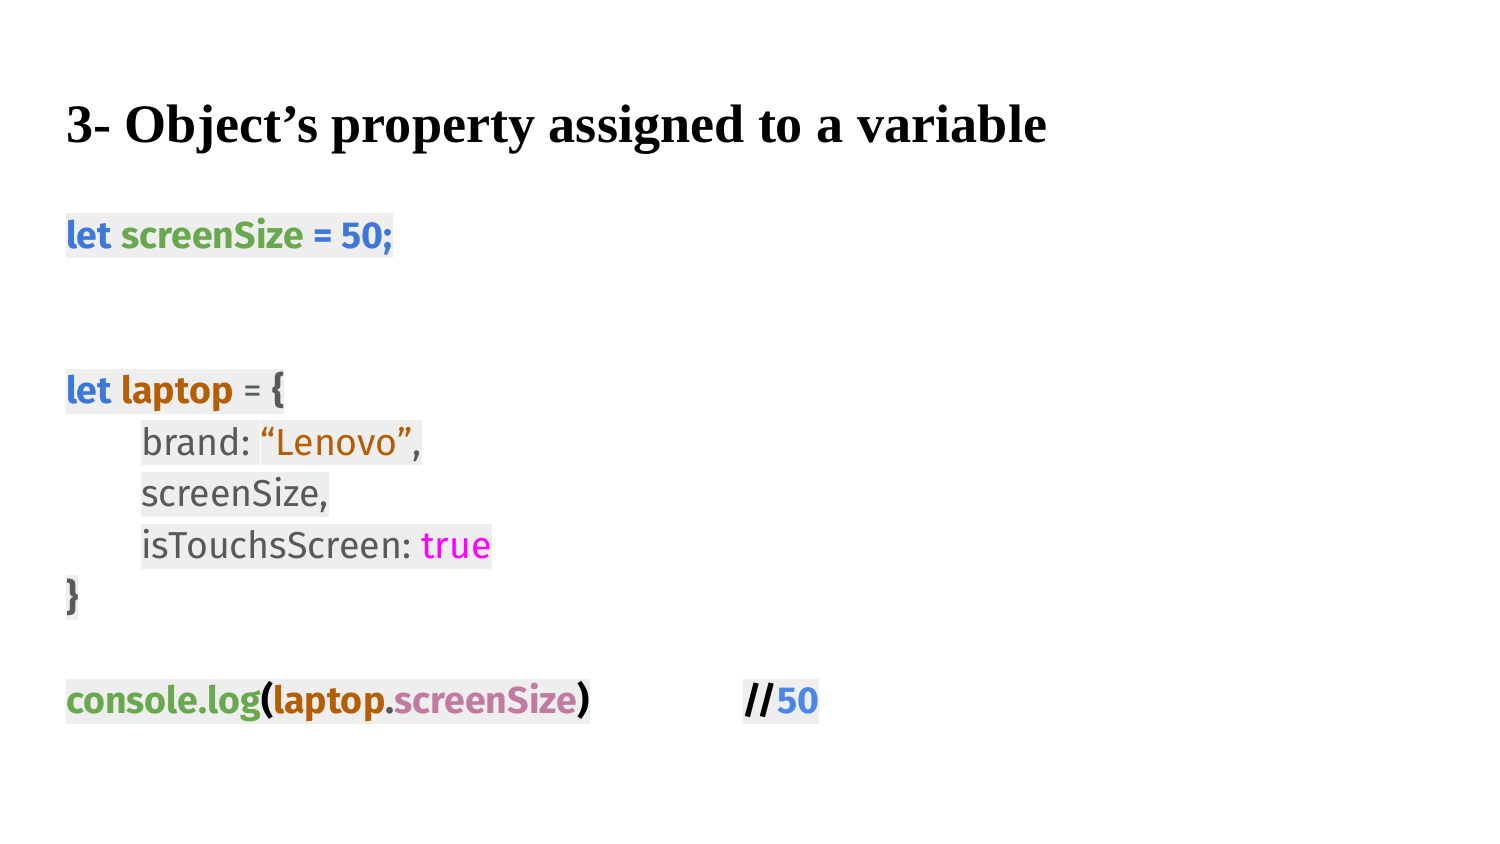

# 3- Object’s property assigned to a variable
let screenSize = 50;

let laptop = {
brand: “Lenovo”,
screenSize,
isTouchsScreen: true
}

console.log(laptop.screenSize)                 //50